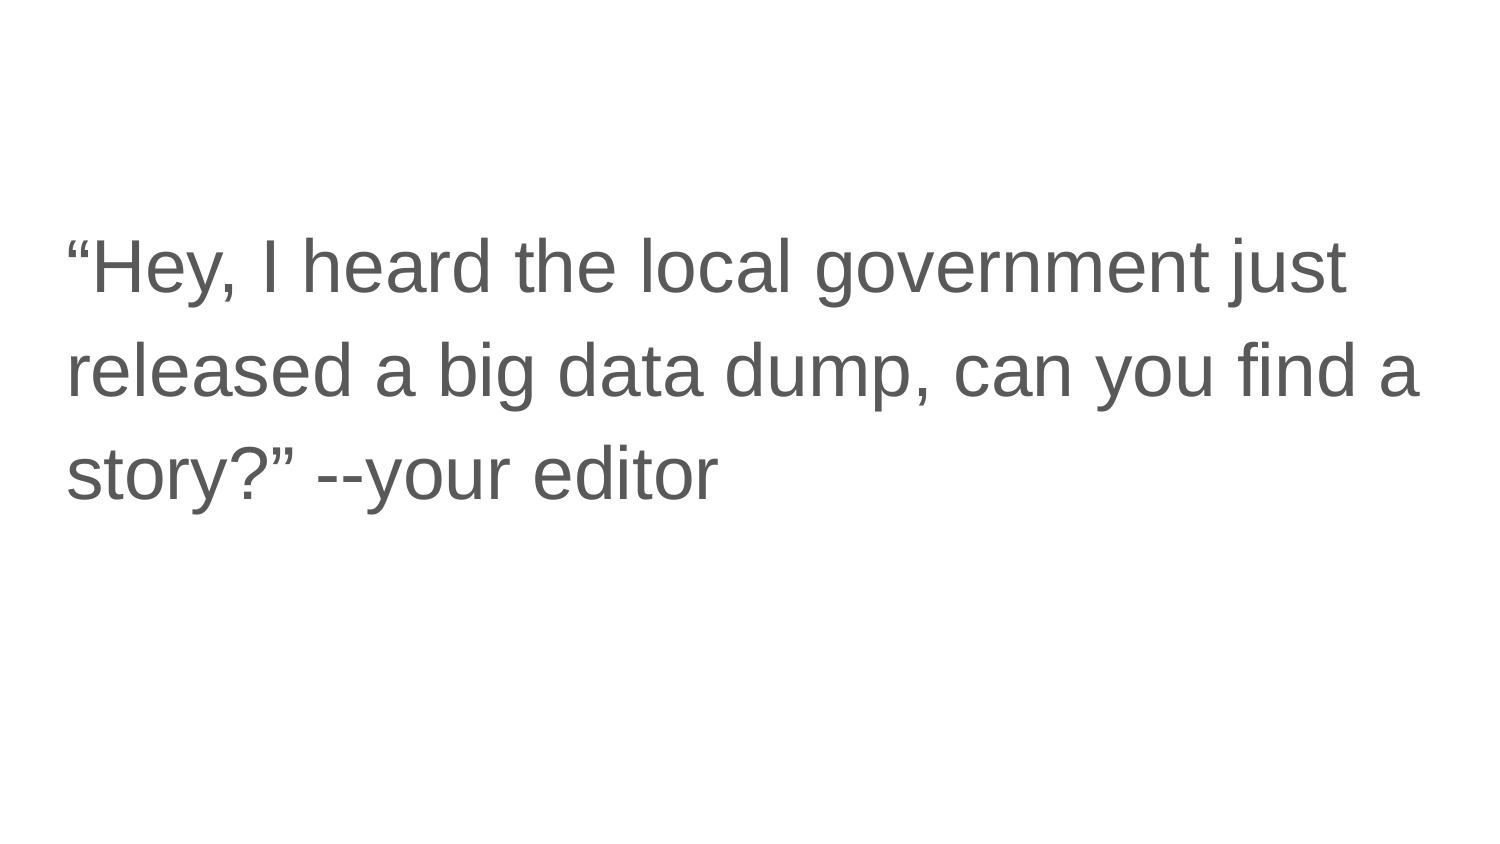

“Hey, I heard the local government just released a big data dump, can you find a story?” --your editor